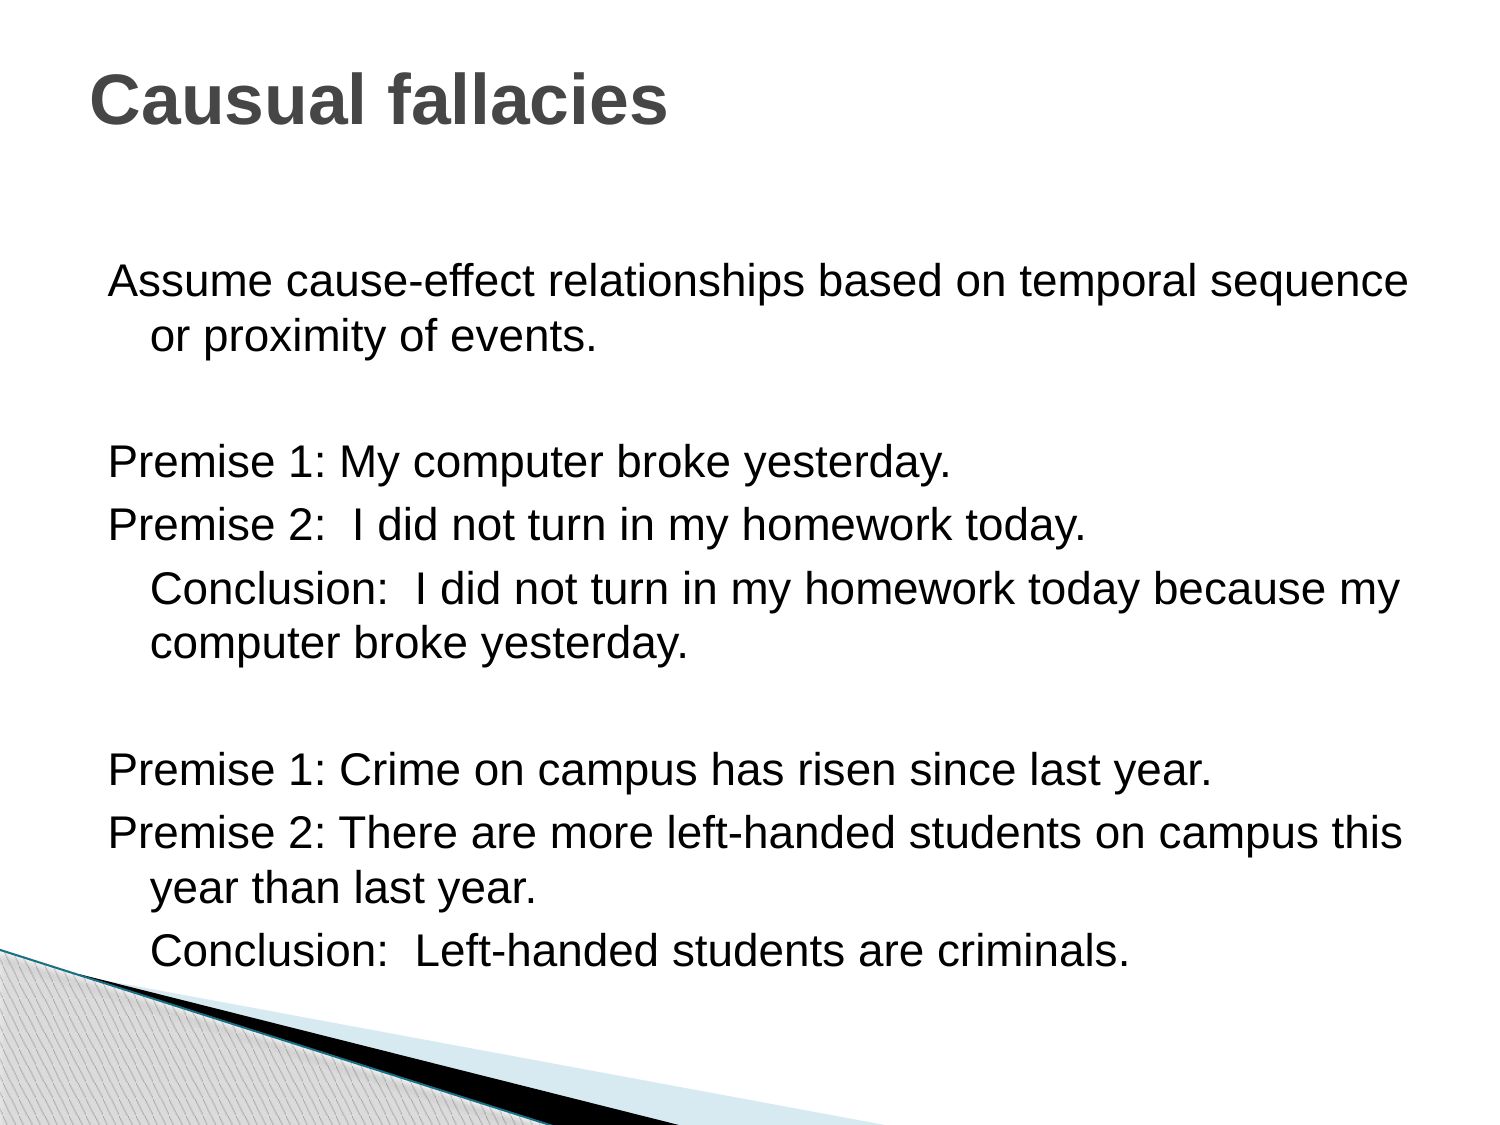

# Causual fallacies
Assume cause-effect relationships based on temporal sequence or proximity of events.

Premise 1: My computer broke yesterday.
Premise 2:  I did not turn in my homework today.
	Conclusion:  I did not turn in my homework today because my computer broke yesterday.

Premise 1: Crime on campus has risen since last year.
Premise 2: There are more left-handed students on campus this year than last year.
	Conclusion:  Left-handed students are criminals.